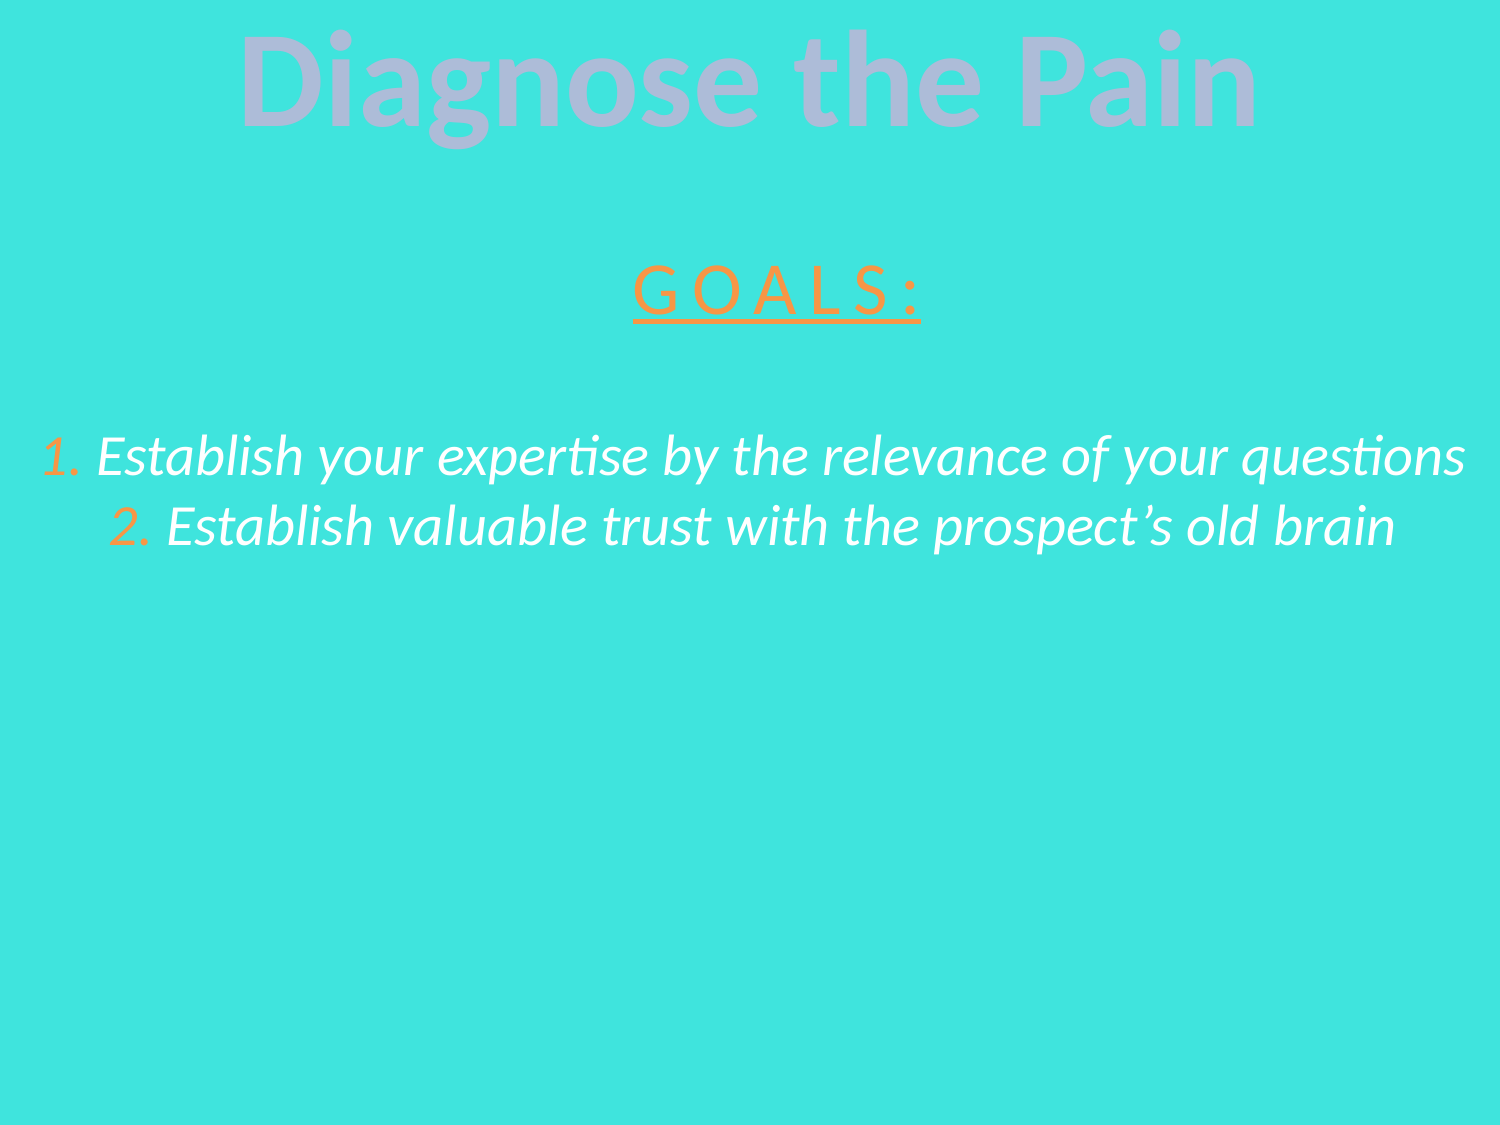

# Diagnose the Pain
GOALS:

1. Establish your expertise by the relevance of your questions
2. Establish valuable trust with the prospect’s old brain